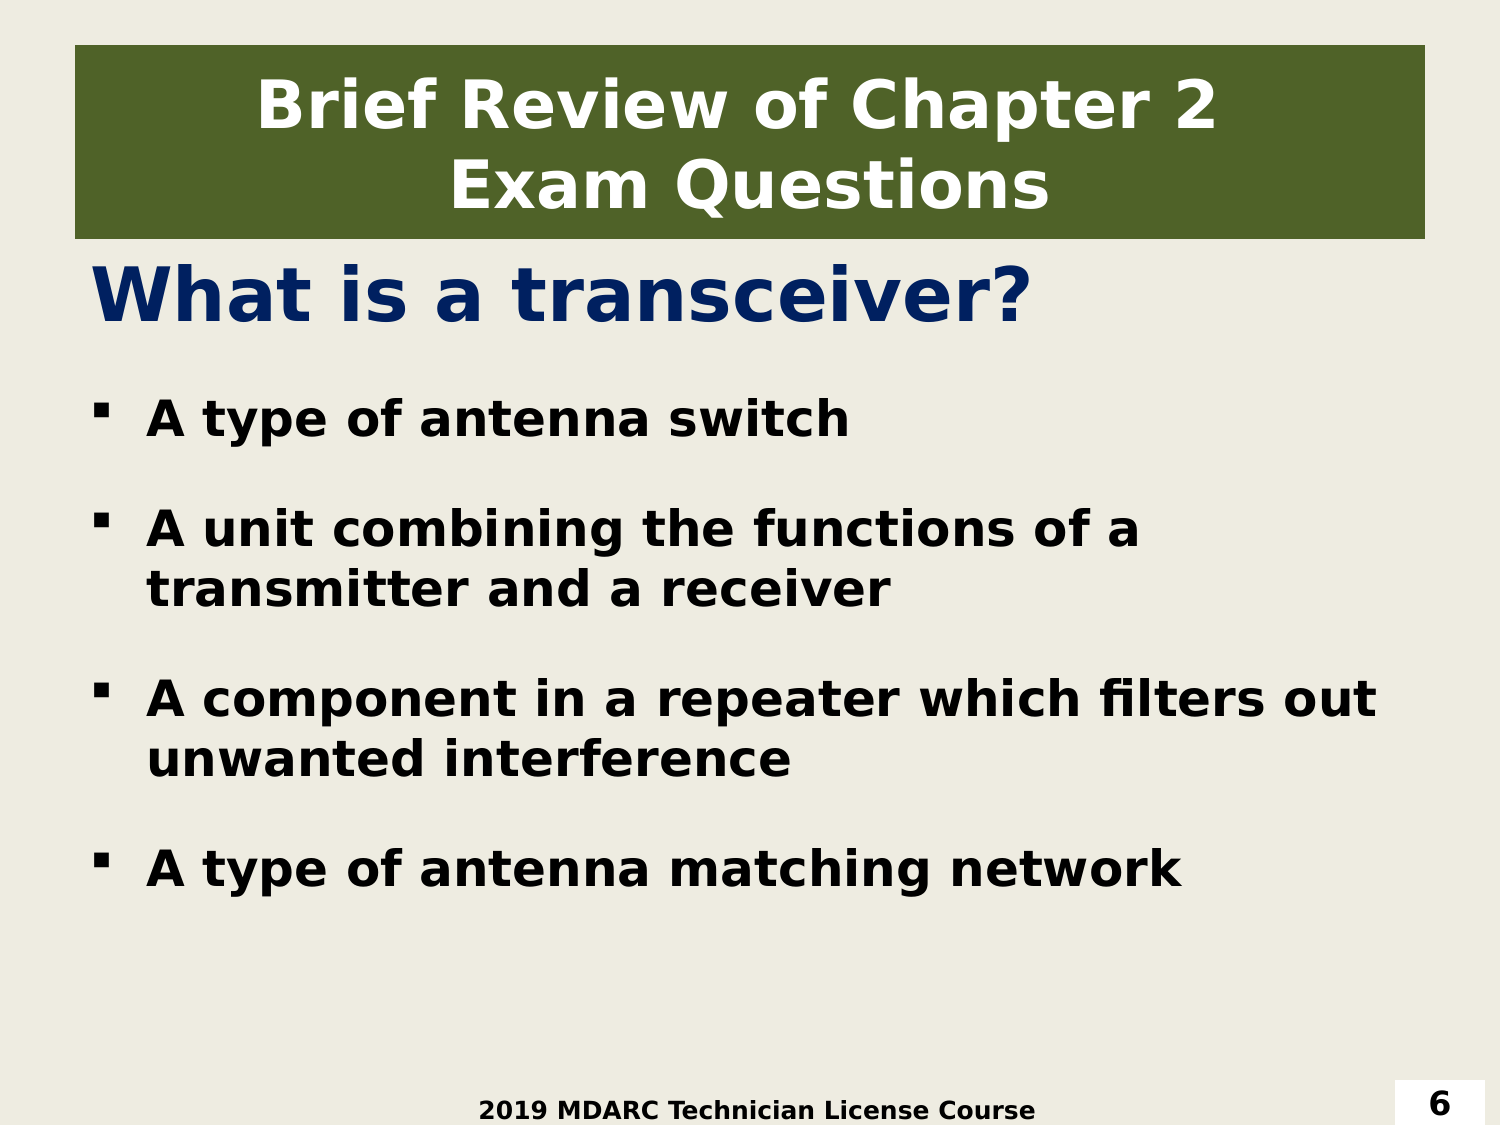

# Brief Review of Chapter 2 Exam Questions
What is a transceiver?
A type of antenna switch
A unit combining the functions of a transmitter and a receiver
A component in a repeater which filters out unwanted interference
A type of antenna matching network

6
2019 MDARC Technician License Course